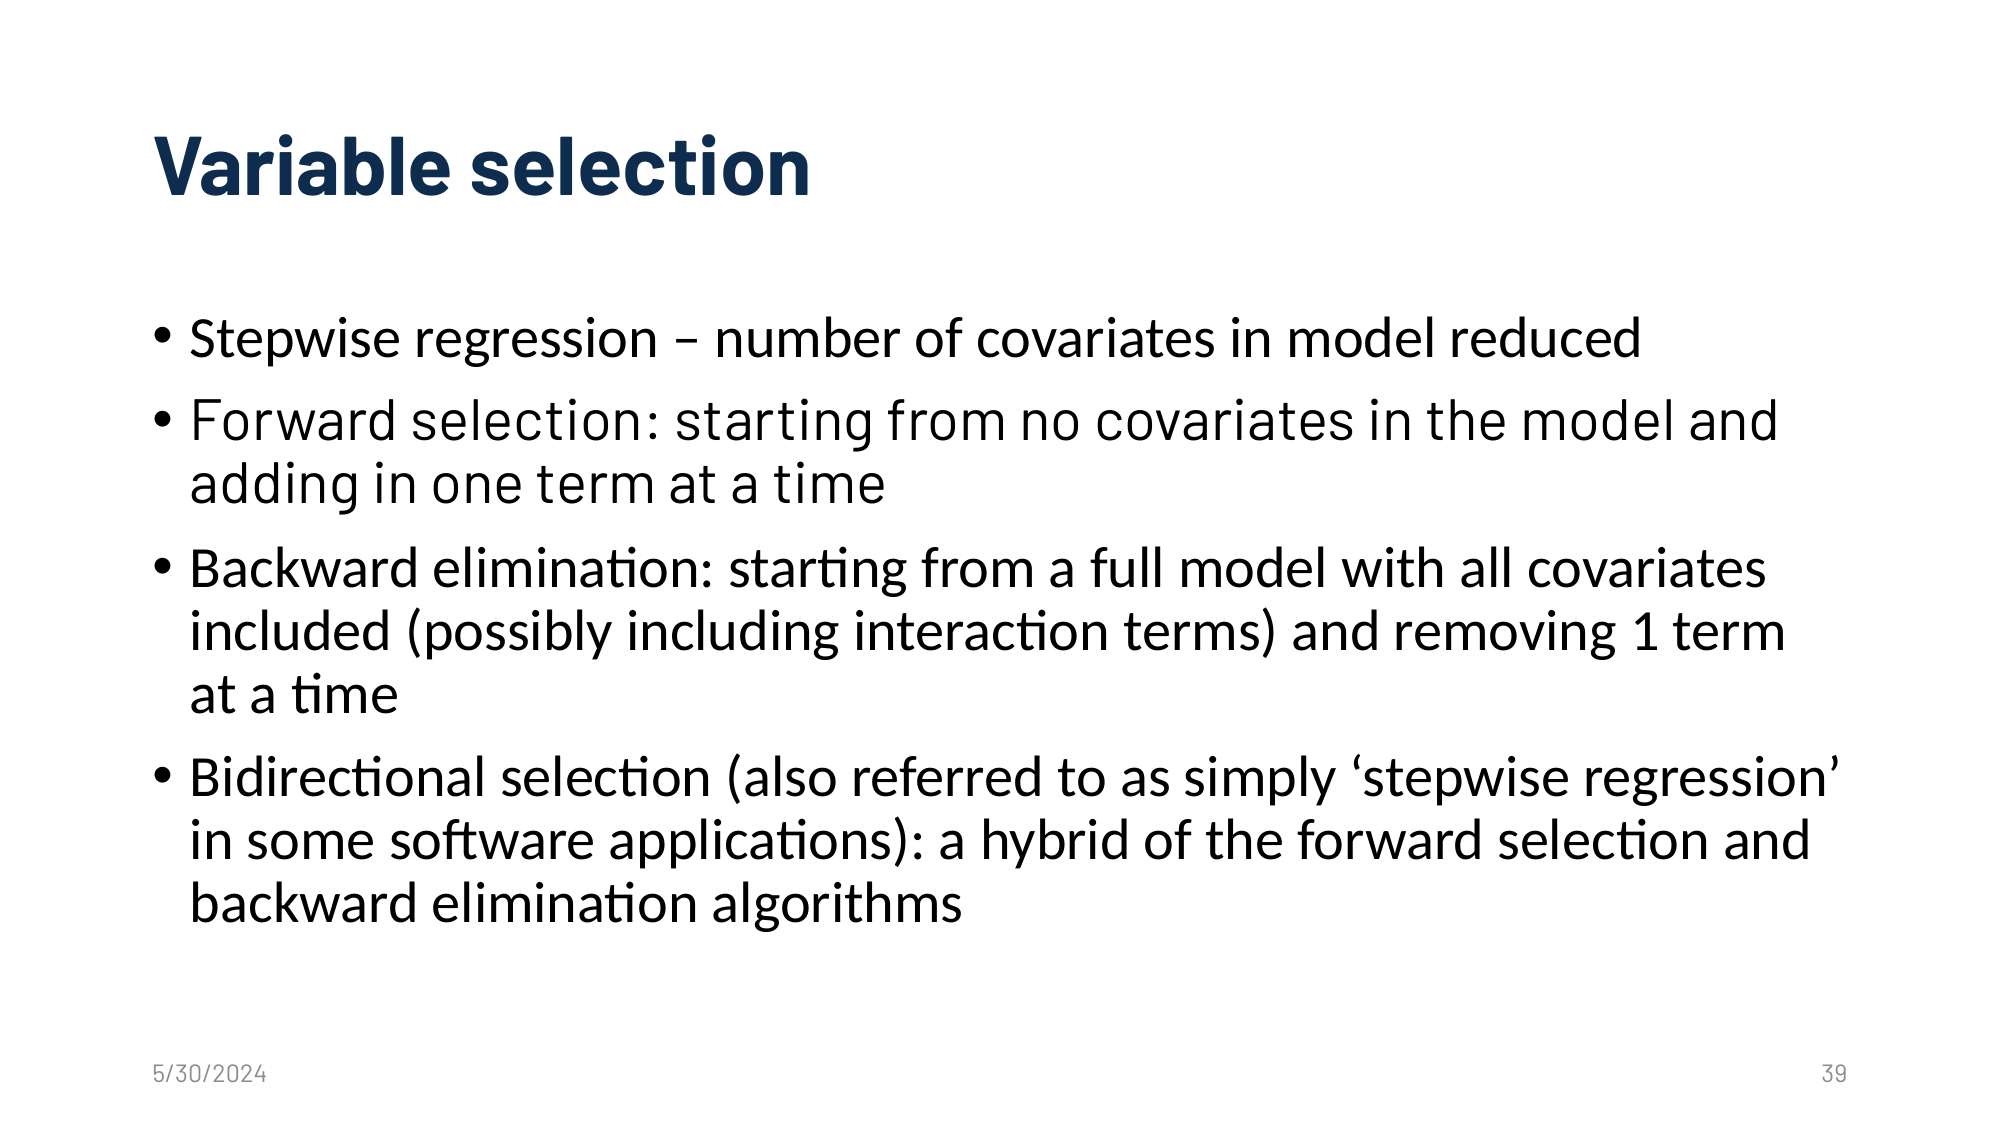

# Variable selection
Stepwise regression – number of covariates in model reduced
Forward selection: starting from no covariates in the model and adding in one term at a time
Backward elimination: starting from a full model with all covariates included (possibly including interaction terms) and removing 1 term at a time
Bidirectional selection (also referred to as simply ‘stepwise regression’ in some software applications): a hybrid of the forward selection and backward elimination algorithms
5/30/2024
39